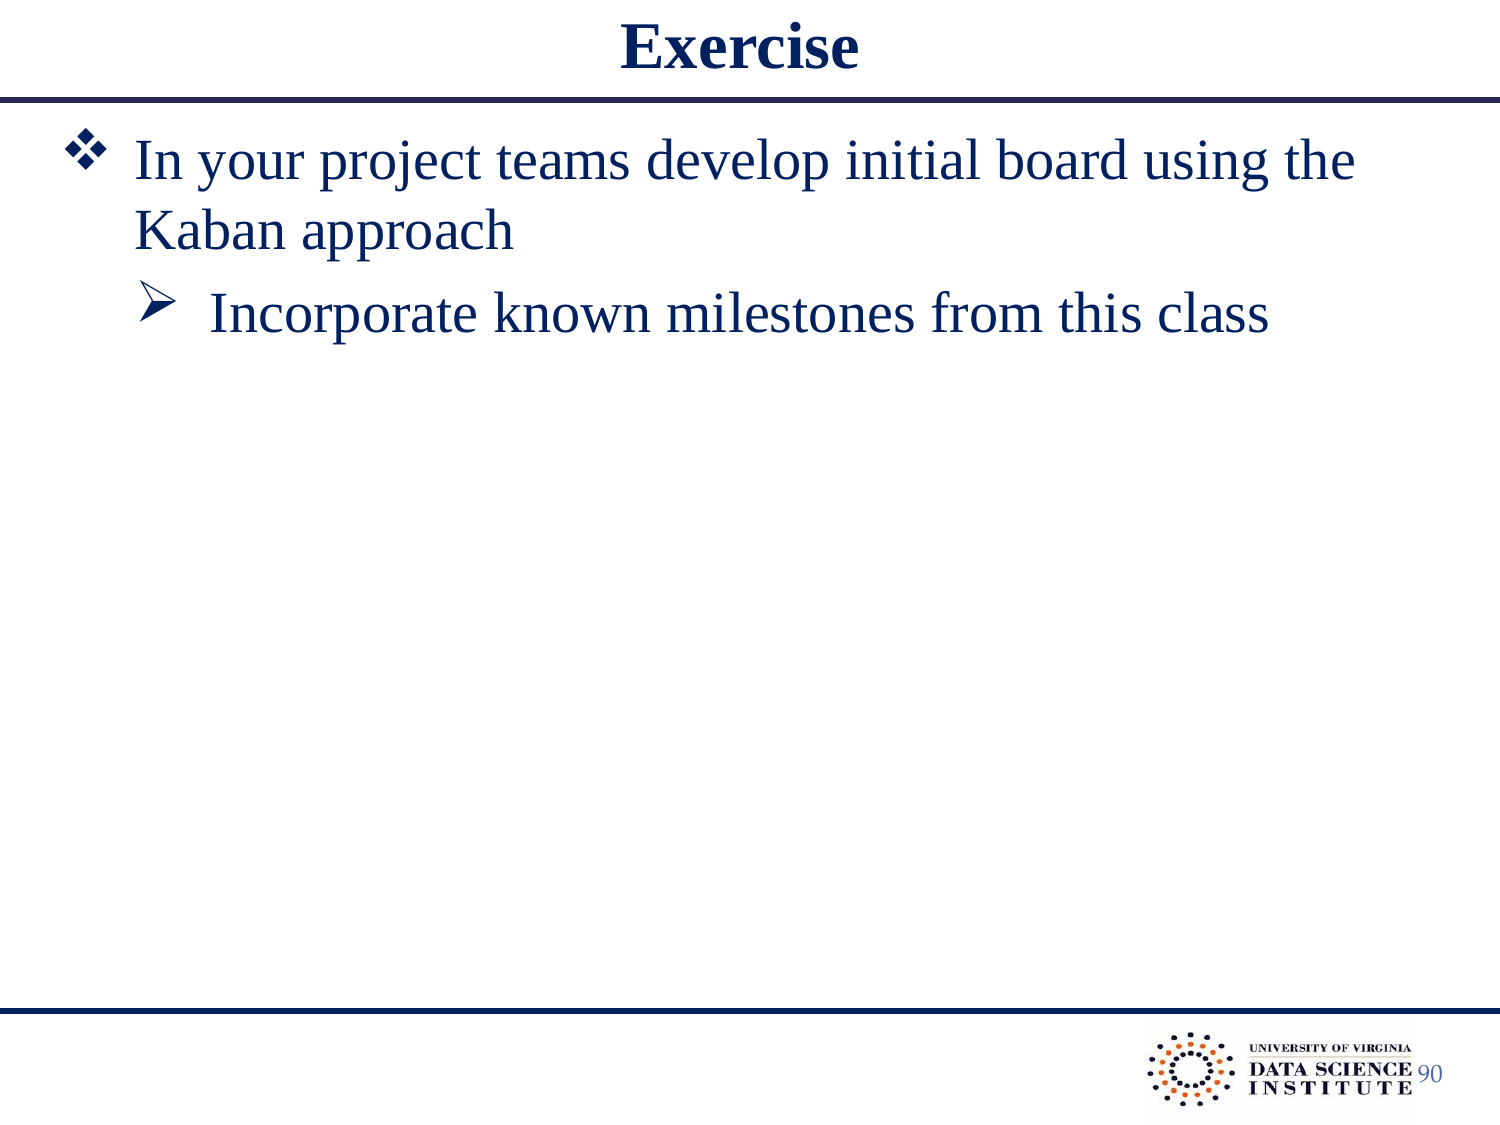

Exercise
In your project teams develop initial board using the Kaban approach
Incorporate known milestones from this class

90